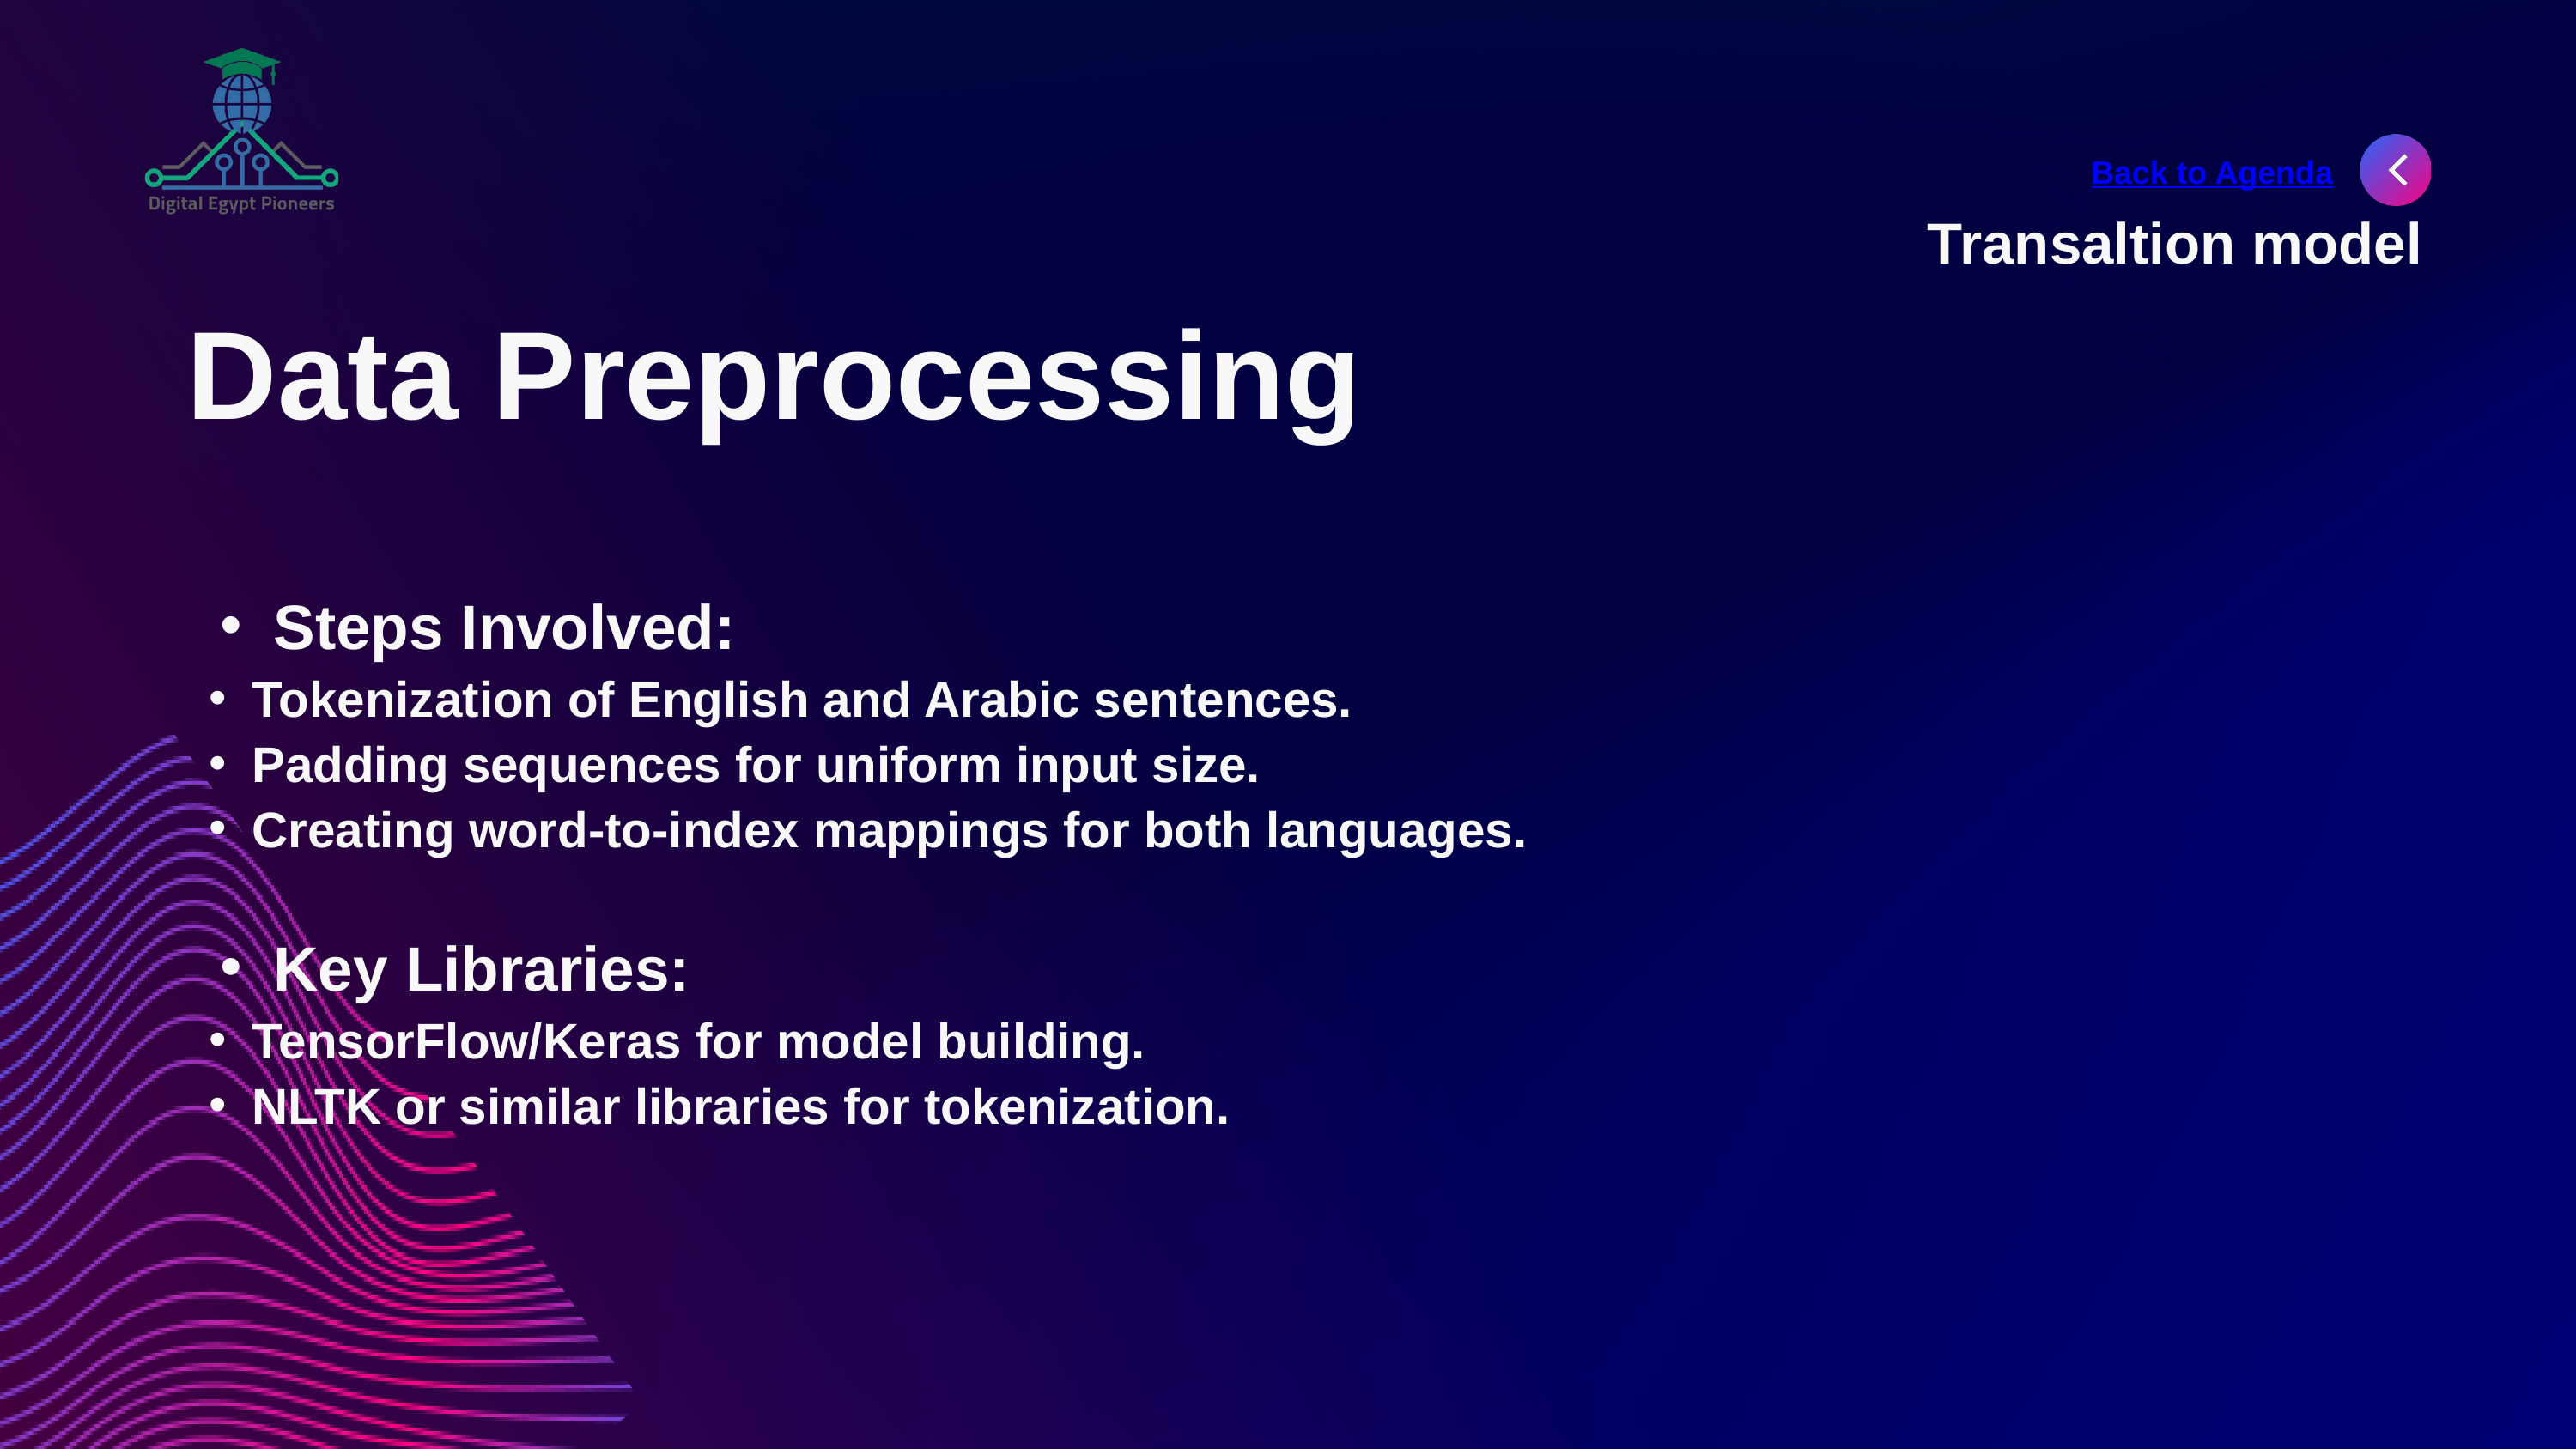

Back to Agenda

Transaltion model
Data Preprocessing
Steps Involved:
Tokenization of English and Arabic sentences.
Padding sequences for uniform input size.
Creating word-to-index mappings for both languages.

Key Libraries:
TensorFlow/Keras for model building.
NLTK or similar libraries for tokenization.